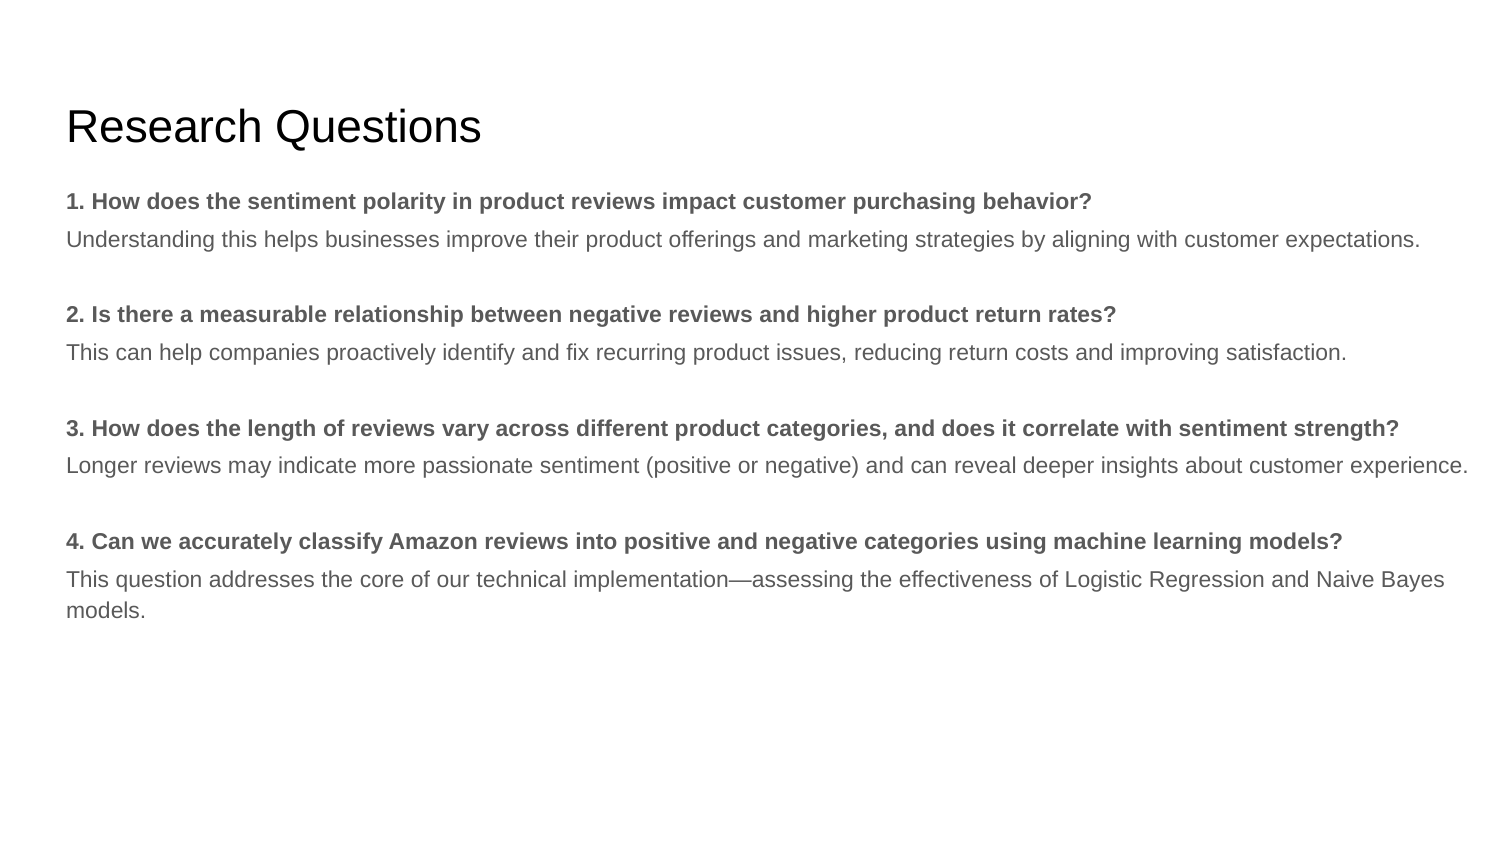

# Research Questions

1. How does the sentiment polarity in product reviews impact customer purchasing behavior?
Understanding this helps businesses improve their product offerings and marketing strategies by aligning with customer expectations.

2. Is there a measurable relationship between negative reviews and higher product return rates?
This can help companies proactively identify and fix recurring product issues, reducing return costs and improving satisfaction.

3. How does the length of reviews vary across different product categories, and does it correlate with sentiment strength?
Longer reviews may indicate more passionate sentiment (positive or negative) and can reveal deeper insights about customer experience.

4. Can we accurately classify Amazon reviews into positive and negative categories using machine learning models?
This question addresses the core of our technical implementation—assessing the effectiveness of Logistic Regression and Naive Bayes models.